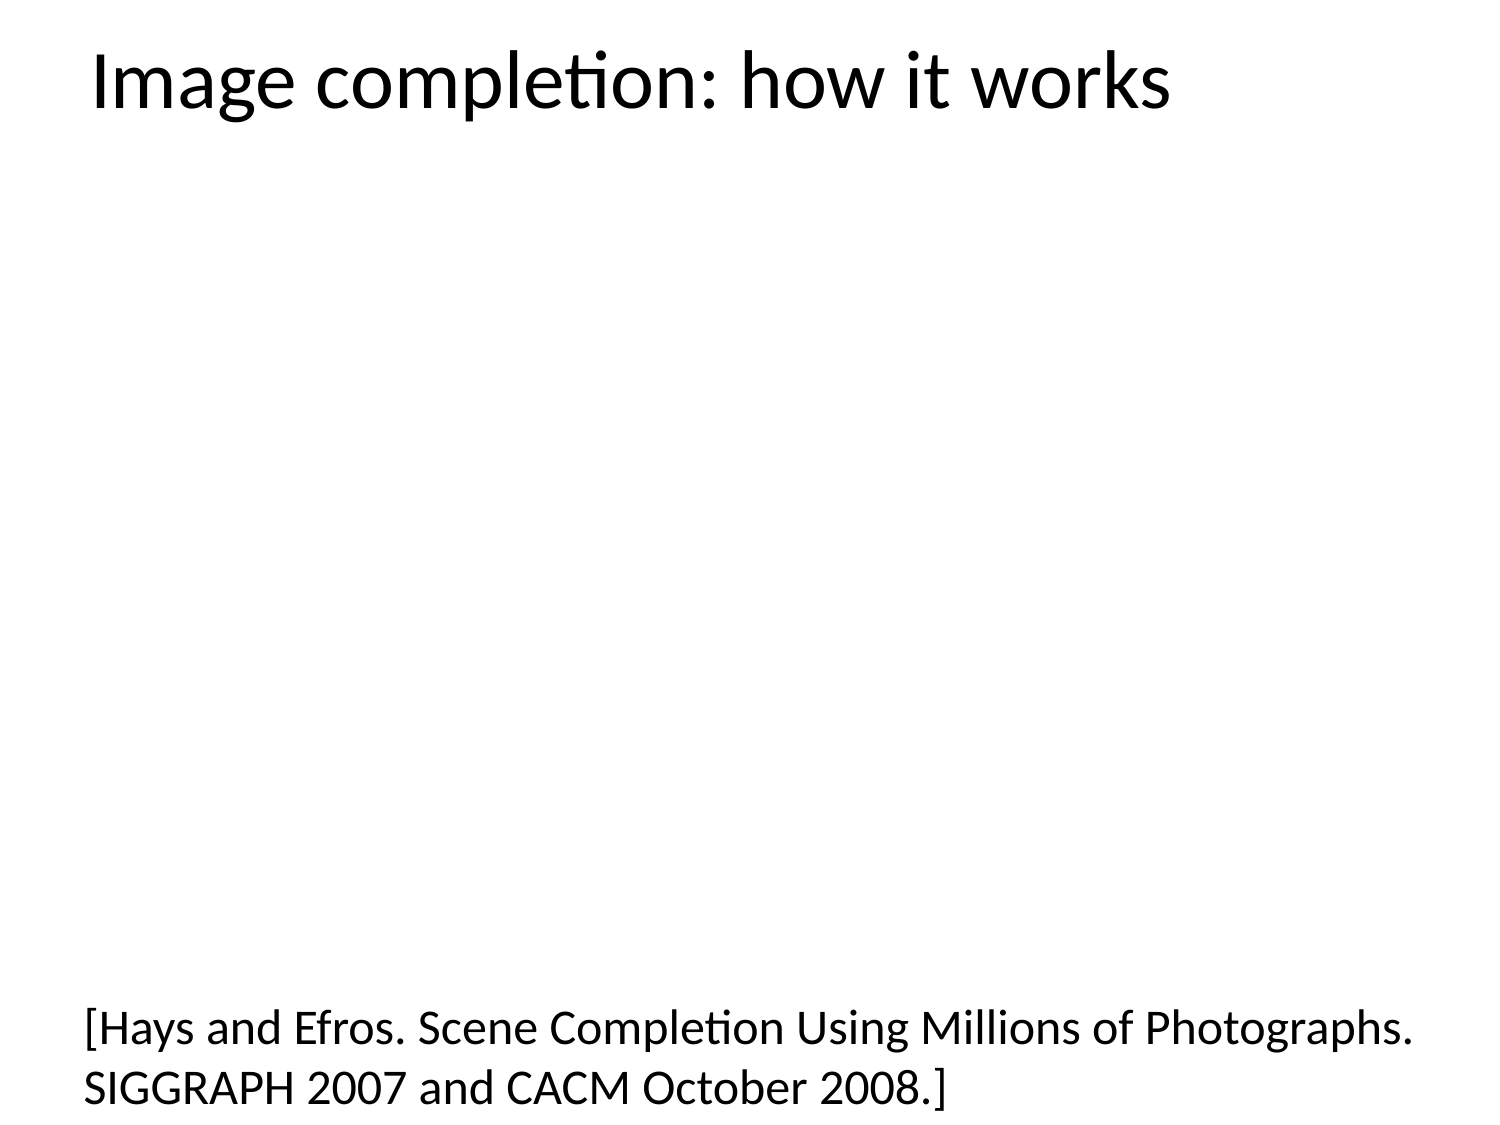

# Image completion: how it works

[Hays and Efros. Scene Completion Using Millions of Photographs. SIGGRAPH 2007 and CACM October 2008.]